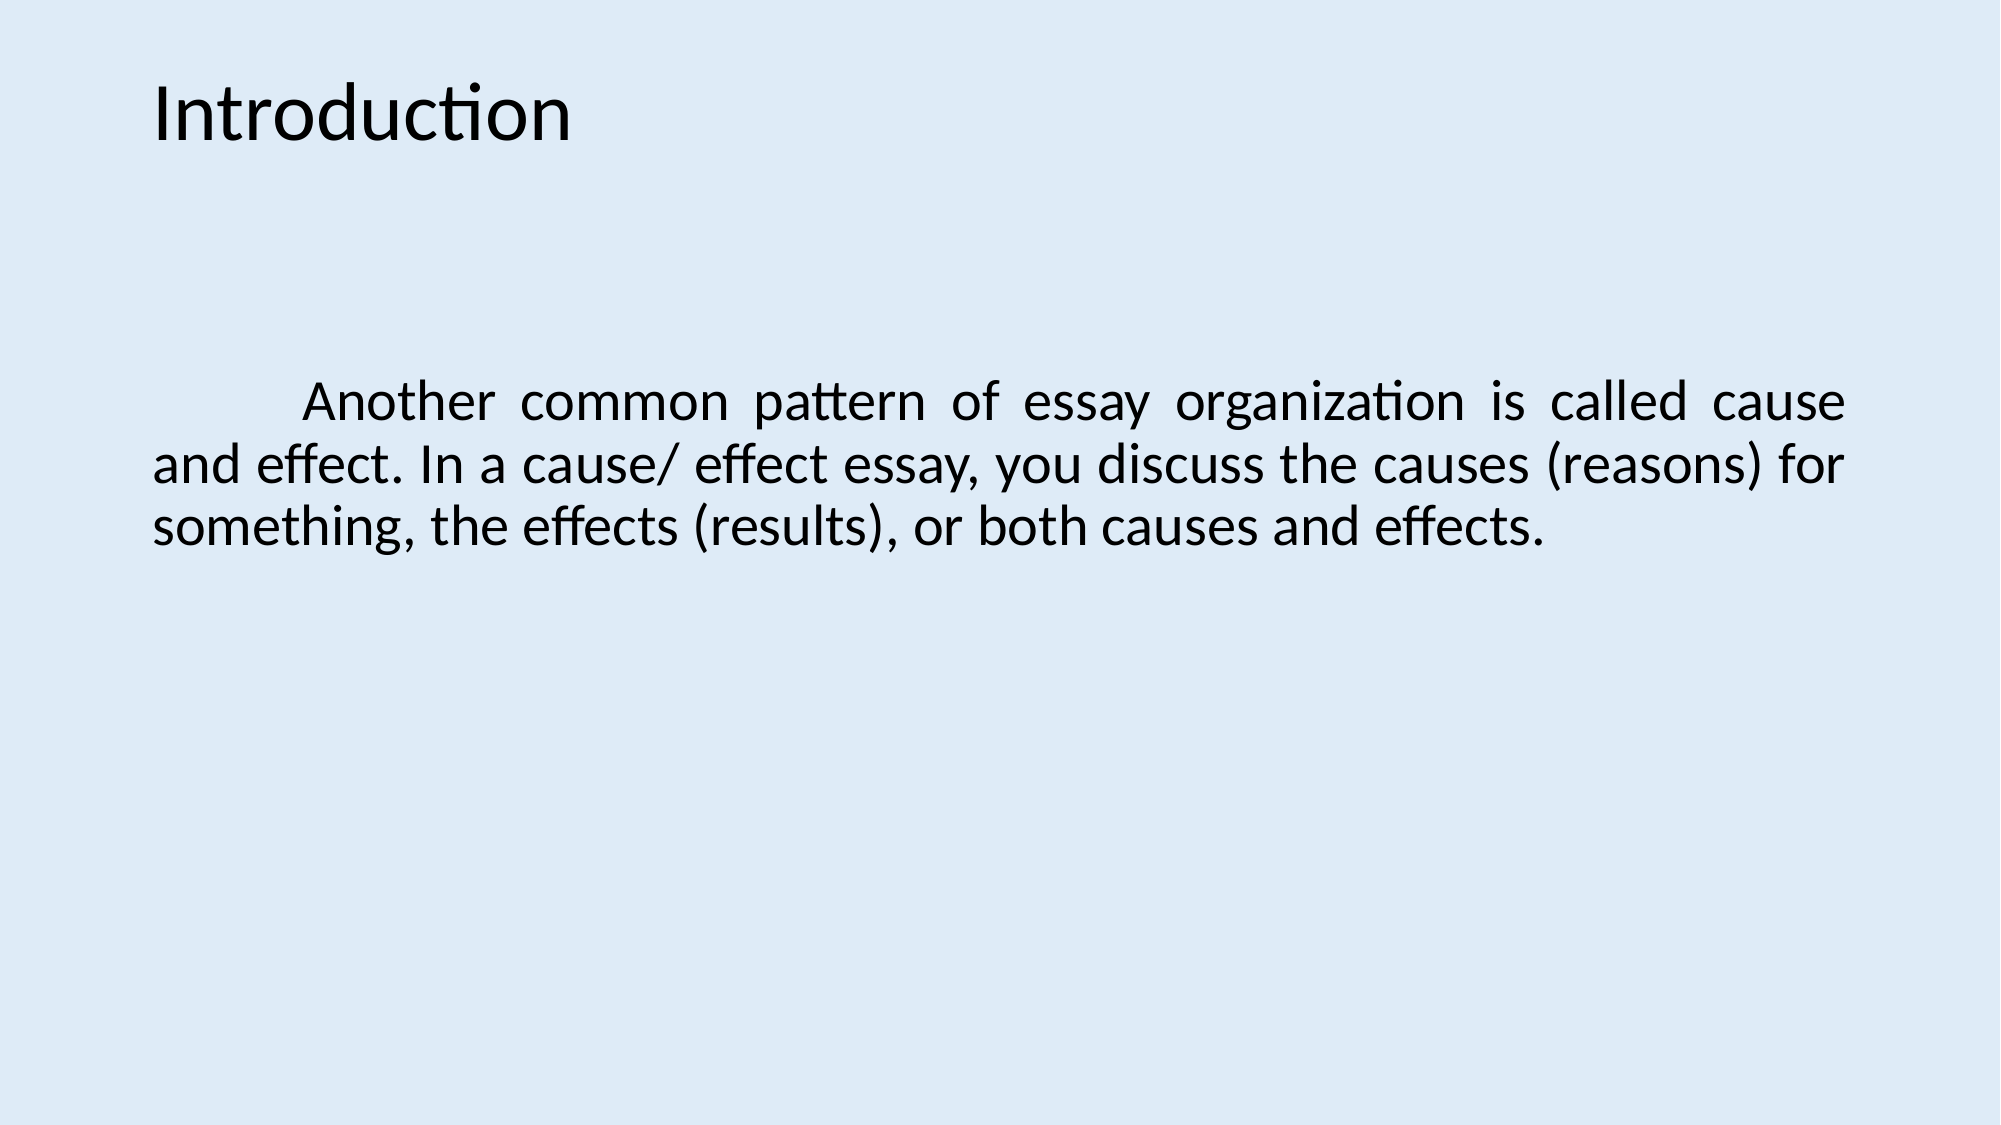

# Introduction
	Another common pattern of essay organization is called cause and effect. In a cause/ effect essay, you discuss the causes (reasons) for something, the effects (results), or both causes and effects.